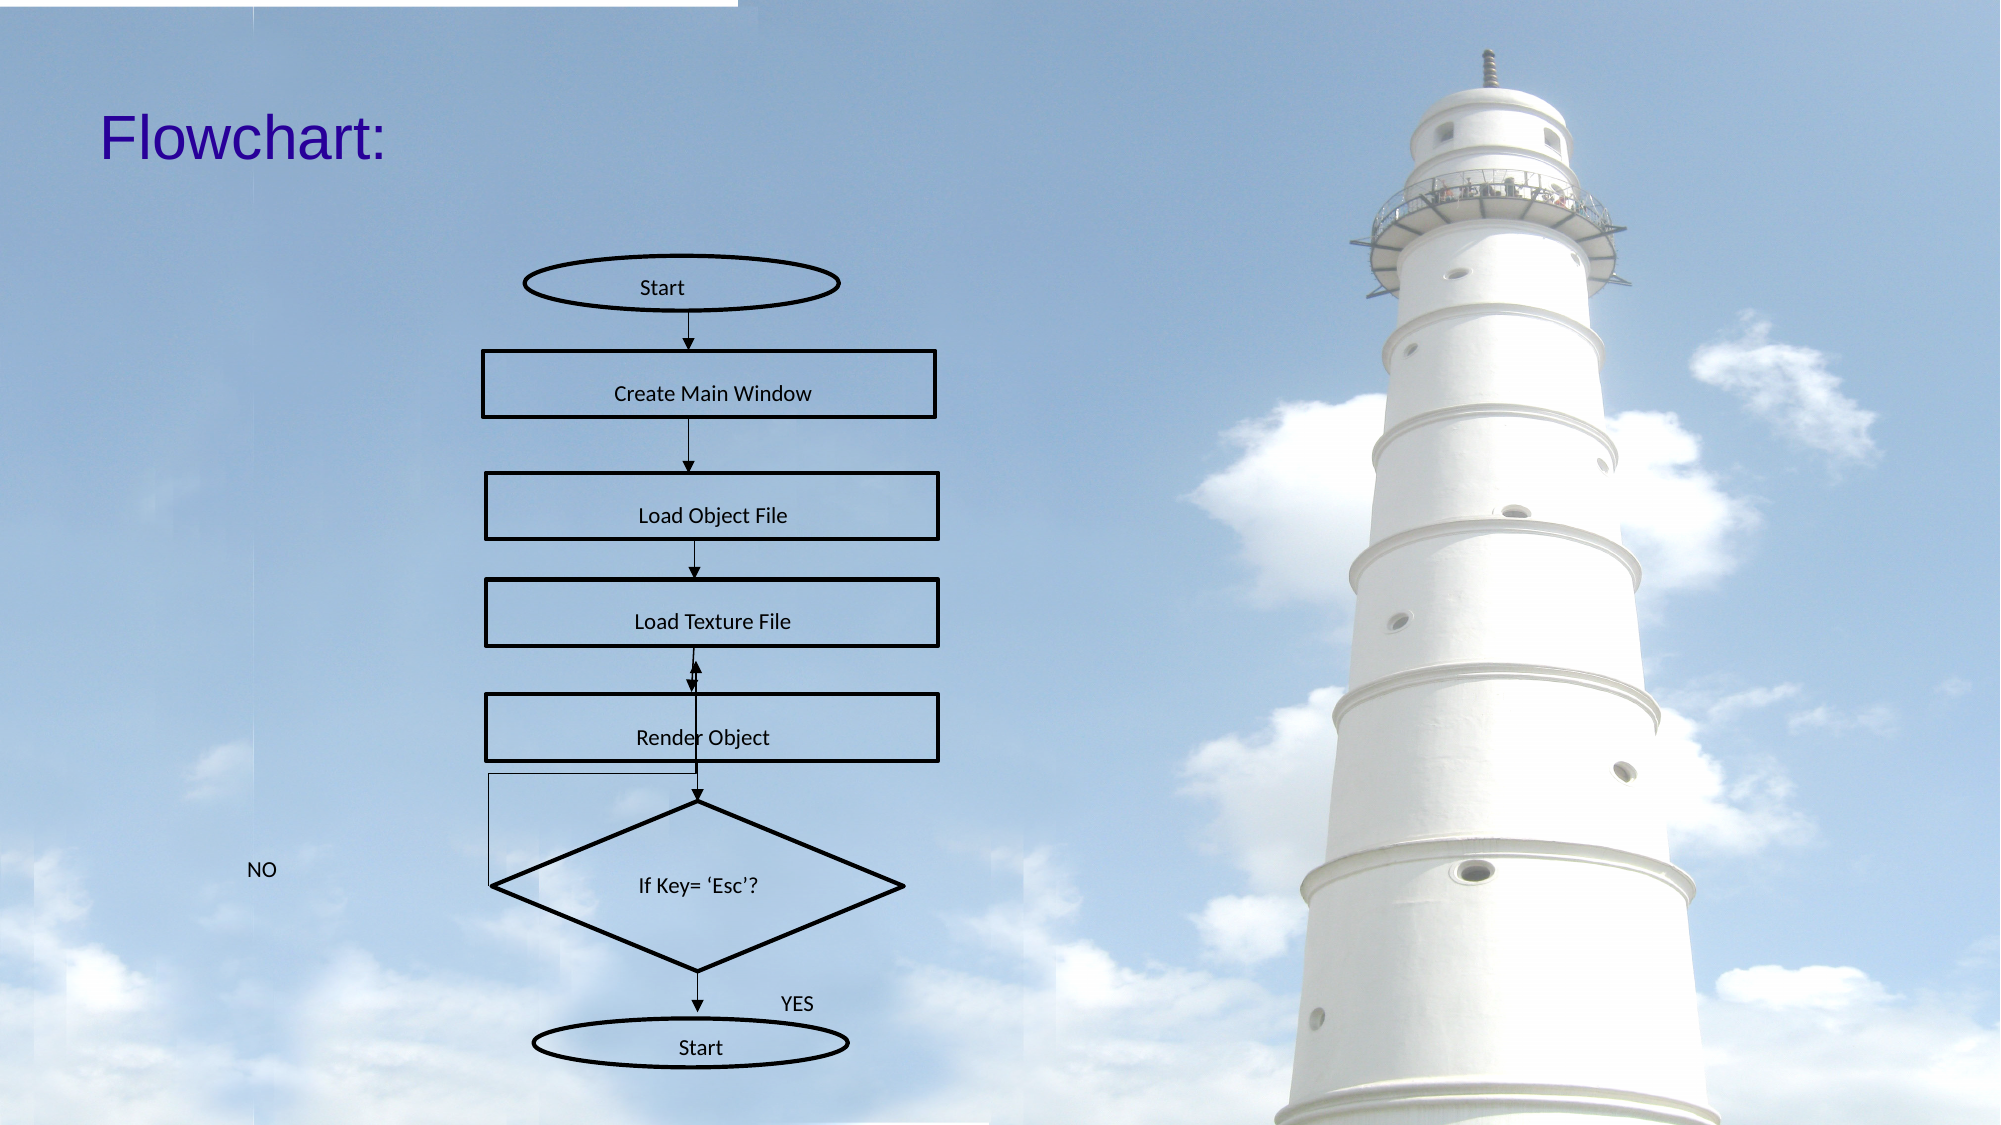

# Flowchart:

Start

Create Main Window

Load Object File

Load Texture File

Render Object

If Key= ‘Esc’?
NO
YES

Start